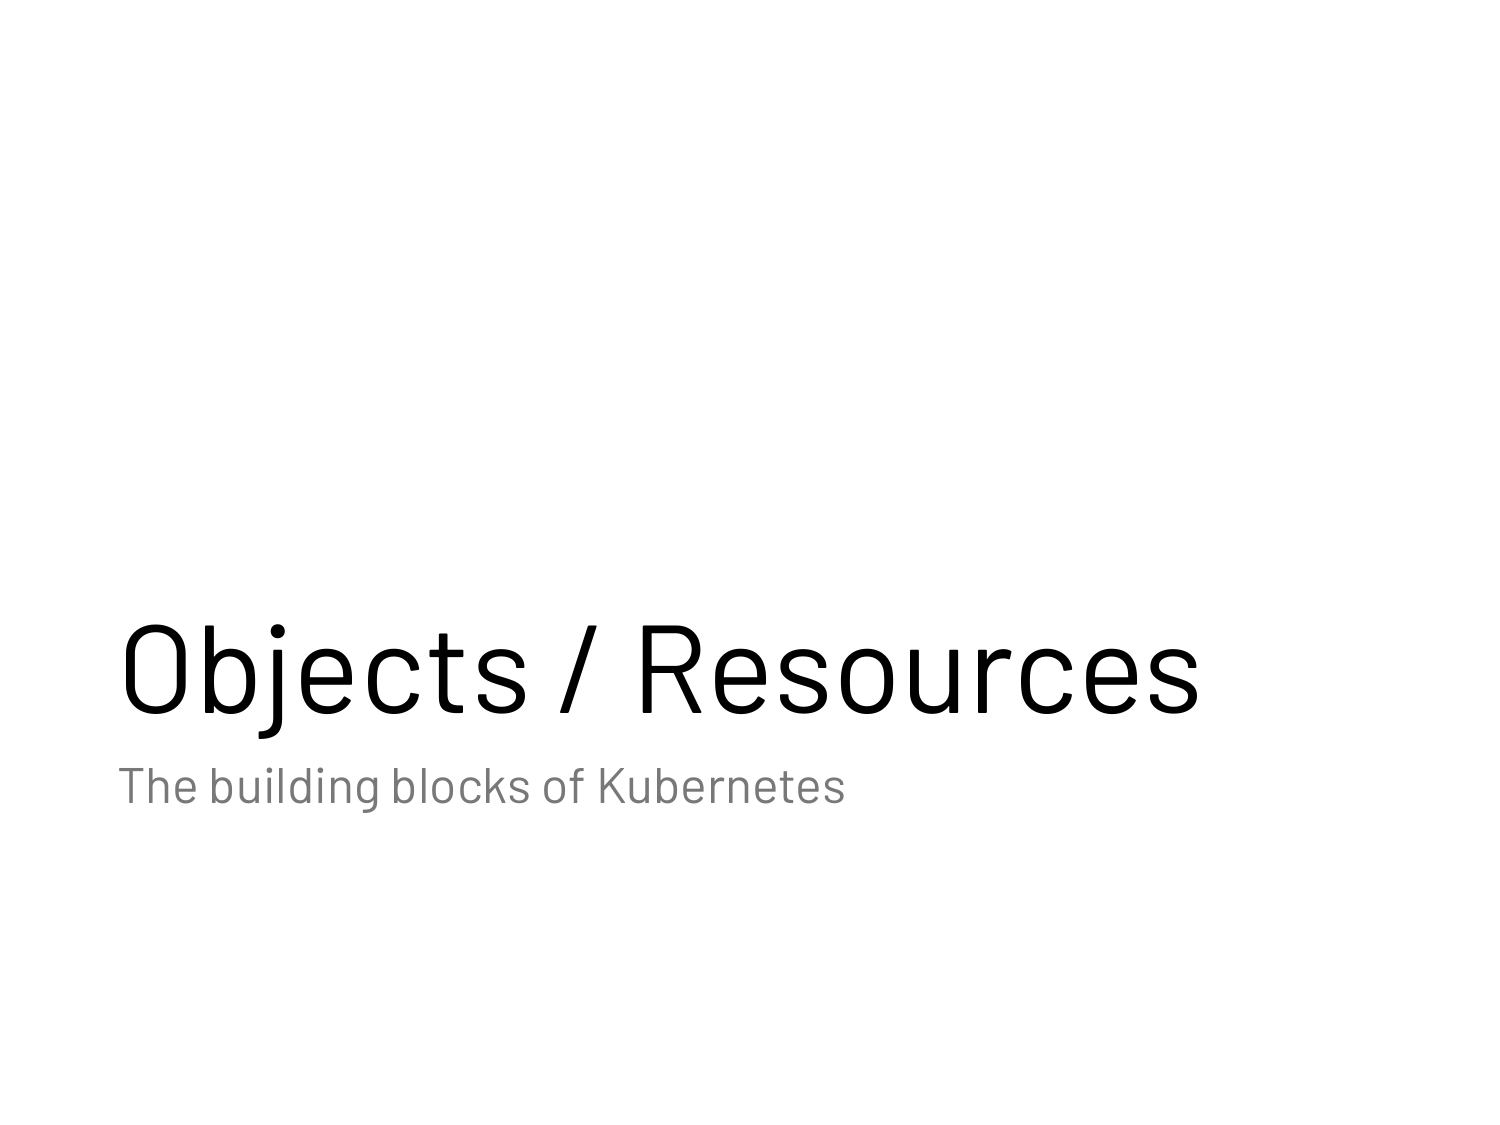

# Objects / Resources
The building blocks of Kubernetes